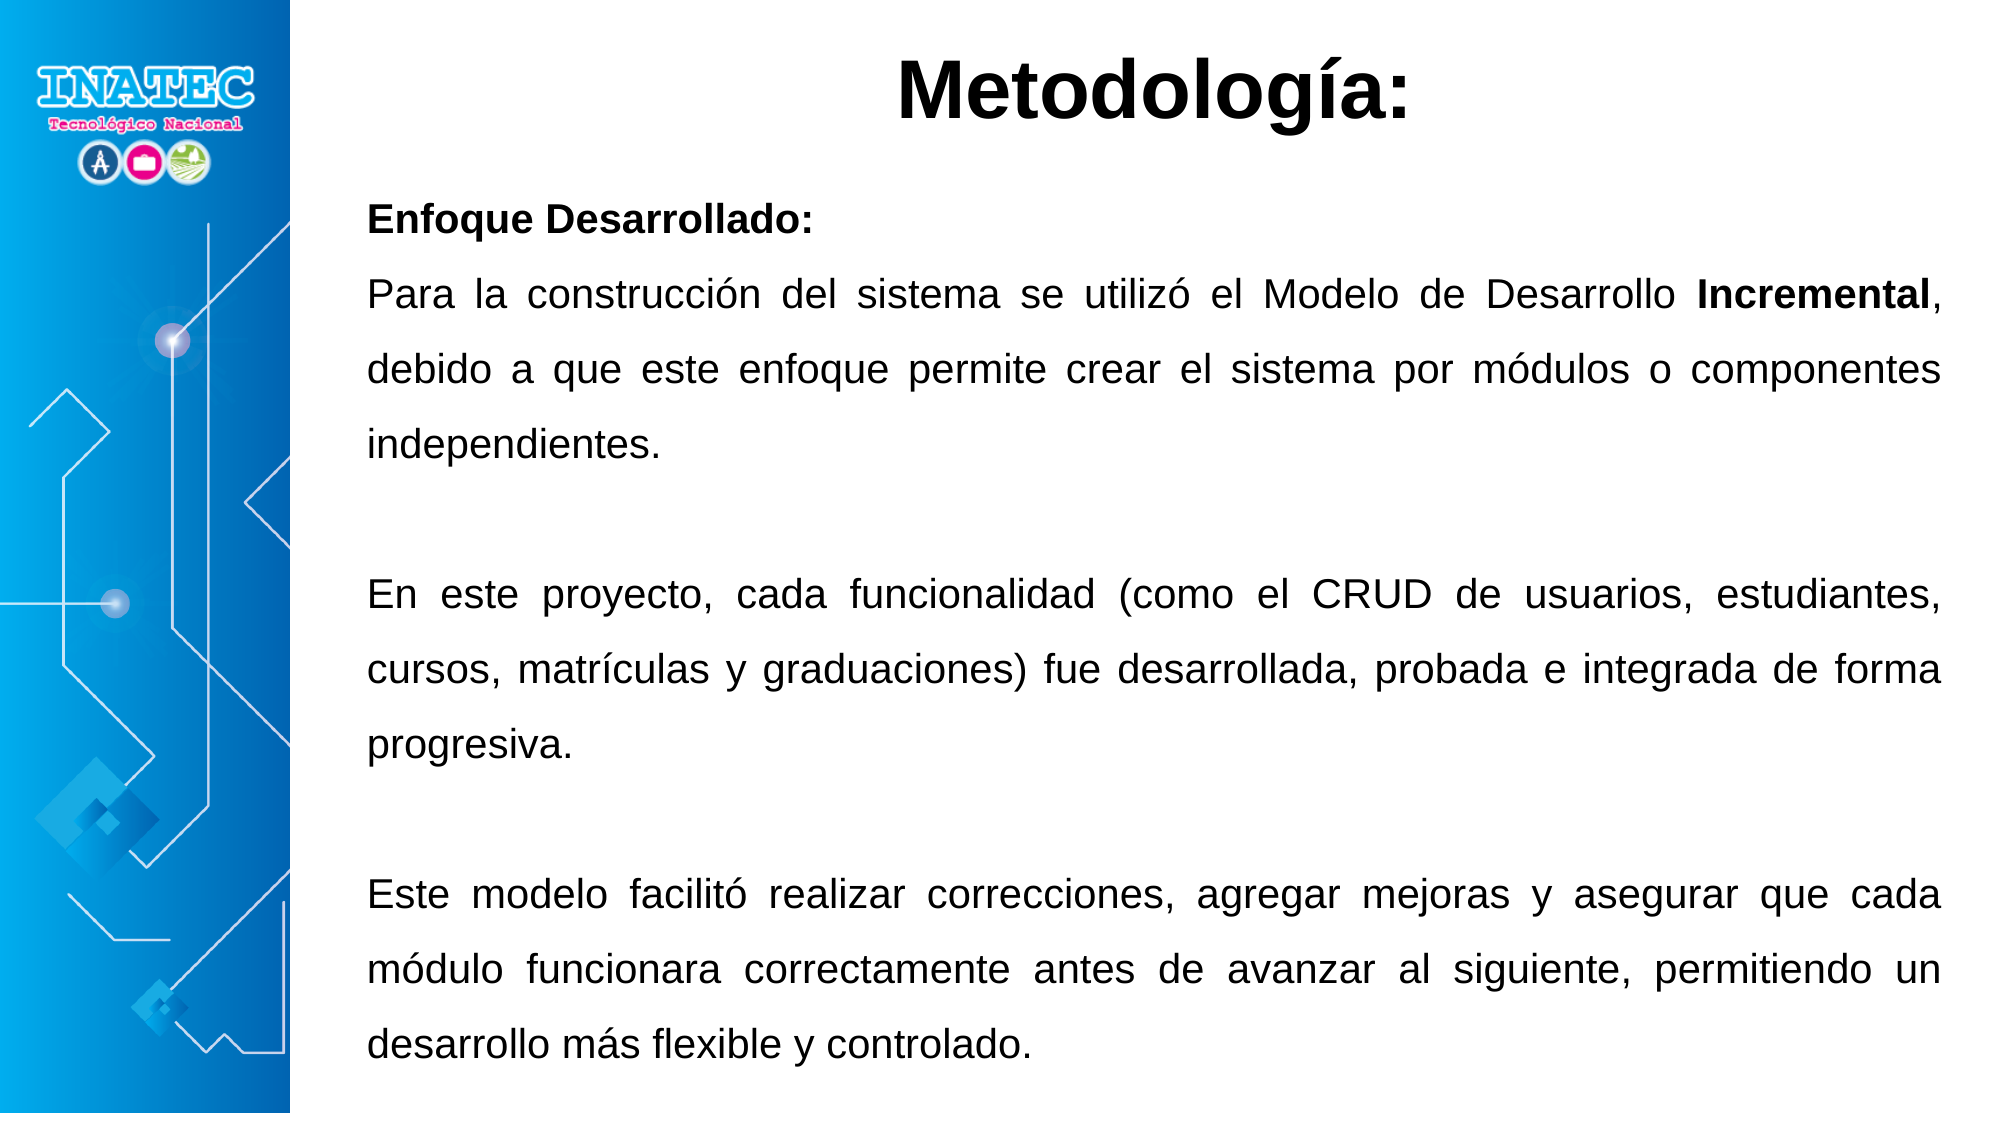

# Metodología:
Enfoque Desarrollado:
Para la construcción del sistema se utilizó el Modelo de Desarrollo Incremental, debido a que este enfoque permite crear el sistema por módulos o componentes independientes.

En este proyecto, cada funcionalidad (como el CRUD de usuarios, estudiantes, cursos, matrículas y graduaciones) fue desarrollada, probada e integrada de forma progresiva.
Este modelo facilitó realizar correcciones, agregar mejoras y asegurar que cada módulo funcionara correctamente antes de avanzar al siguiente, permitiendo un desarrollo más flexible y controlado.